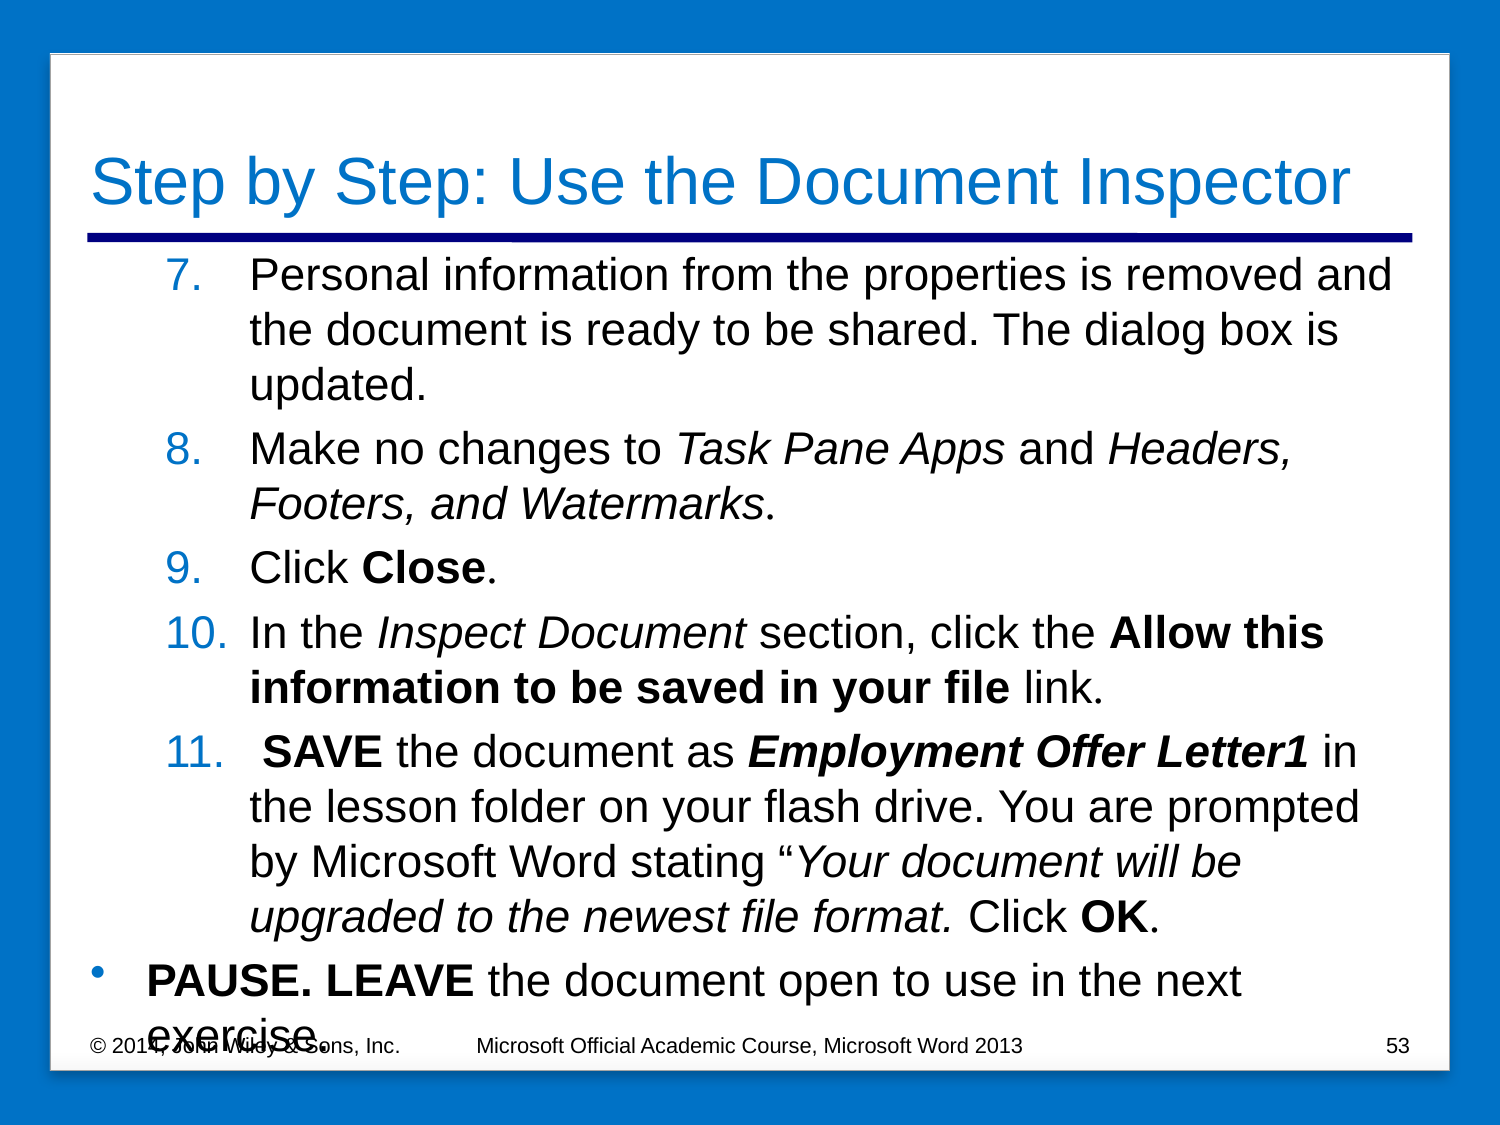

# Step by Step: Use the Document Inspector
Personal information from the properties is removed and the document is ready to be shared. The dialog box is updated.
Make no changes to Task Pane Apps and Headers, Footers, and Watermarks.
Click Close.
In the Inspect Document section, click the Allow this information to be saved in your file link.
 SAVE the document as Employment Offer Letter1 in the lesson folder on your flash drive. You are prompted by Microsoft Word stating “Your document will be upgraded to the newest file format. Click OK.
PAUSE. LEAVE the document open to use in the next exercise.

© 2014, John Wiley & Sons, Inc.
Microsoft Official Academic Course, Microsoft Word 2013
53